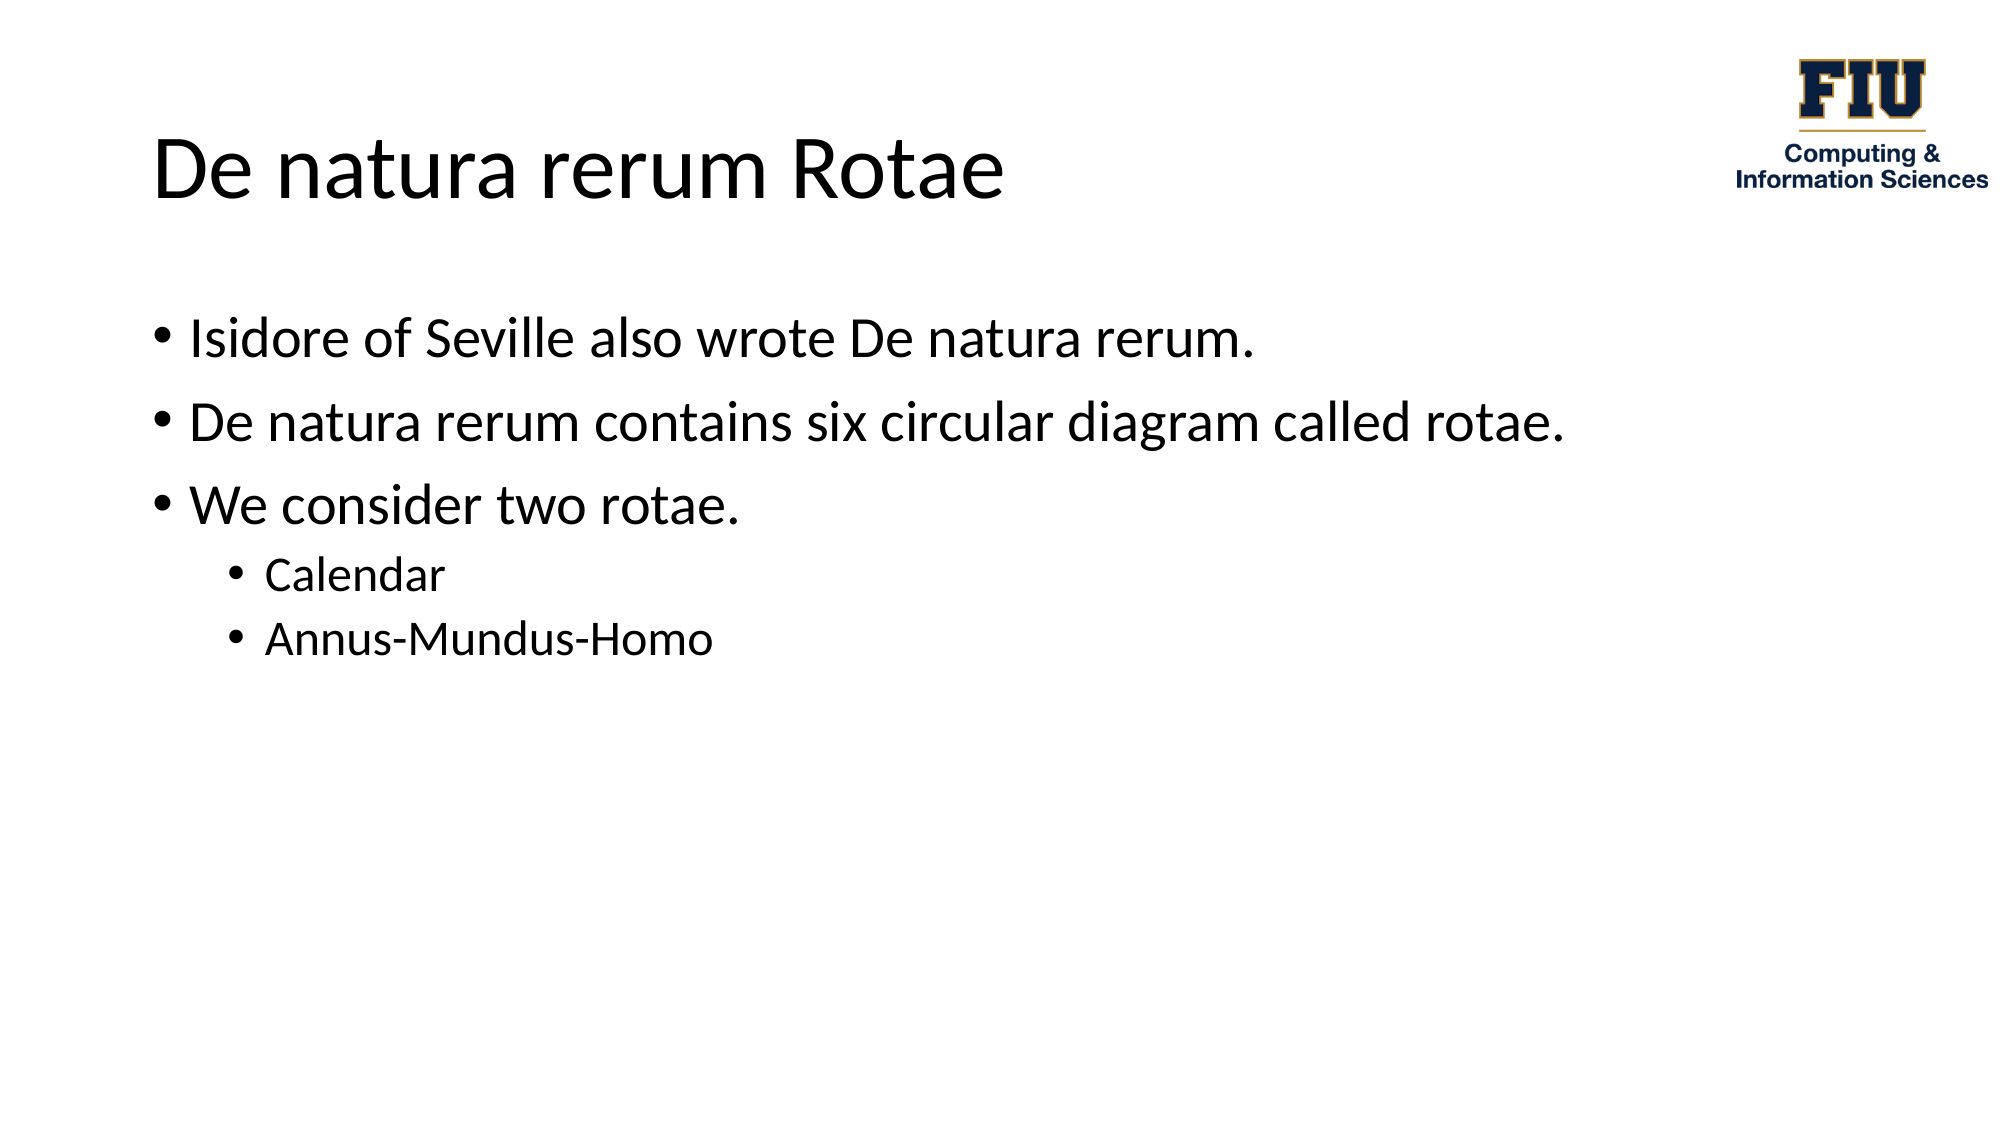

# De natura rerum Rotae
Isidore of Seville also wrote De natura rerum.
De natura rerum contains six circular diagram called rotae.
We consider two rotae.
Calendar
Annus-Mundus-Homo